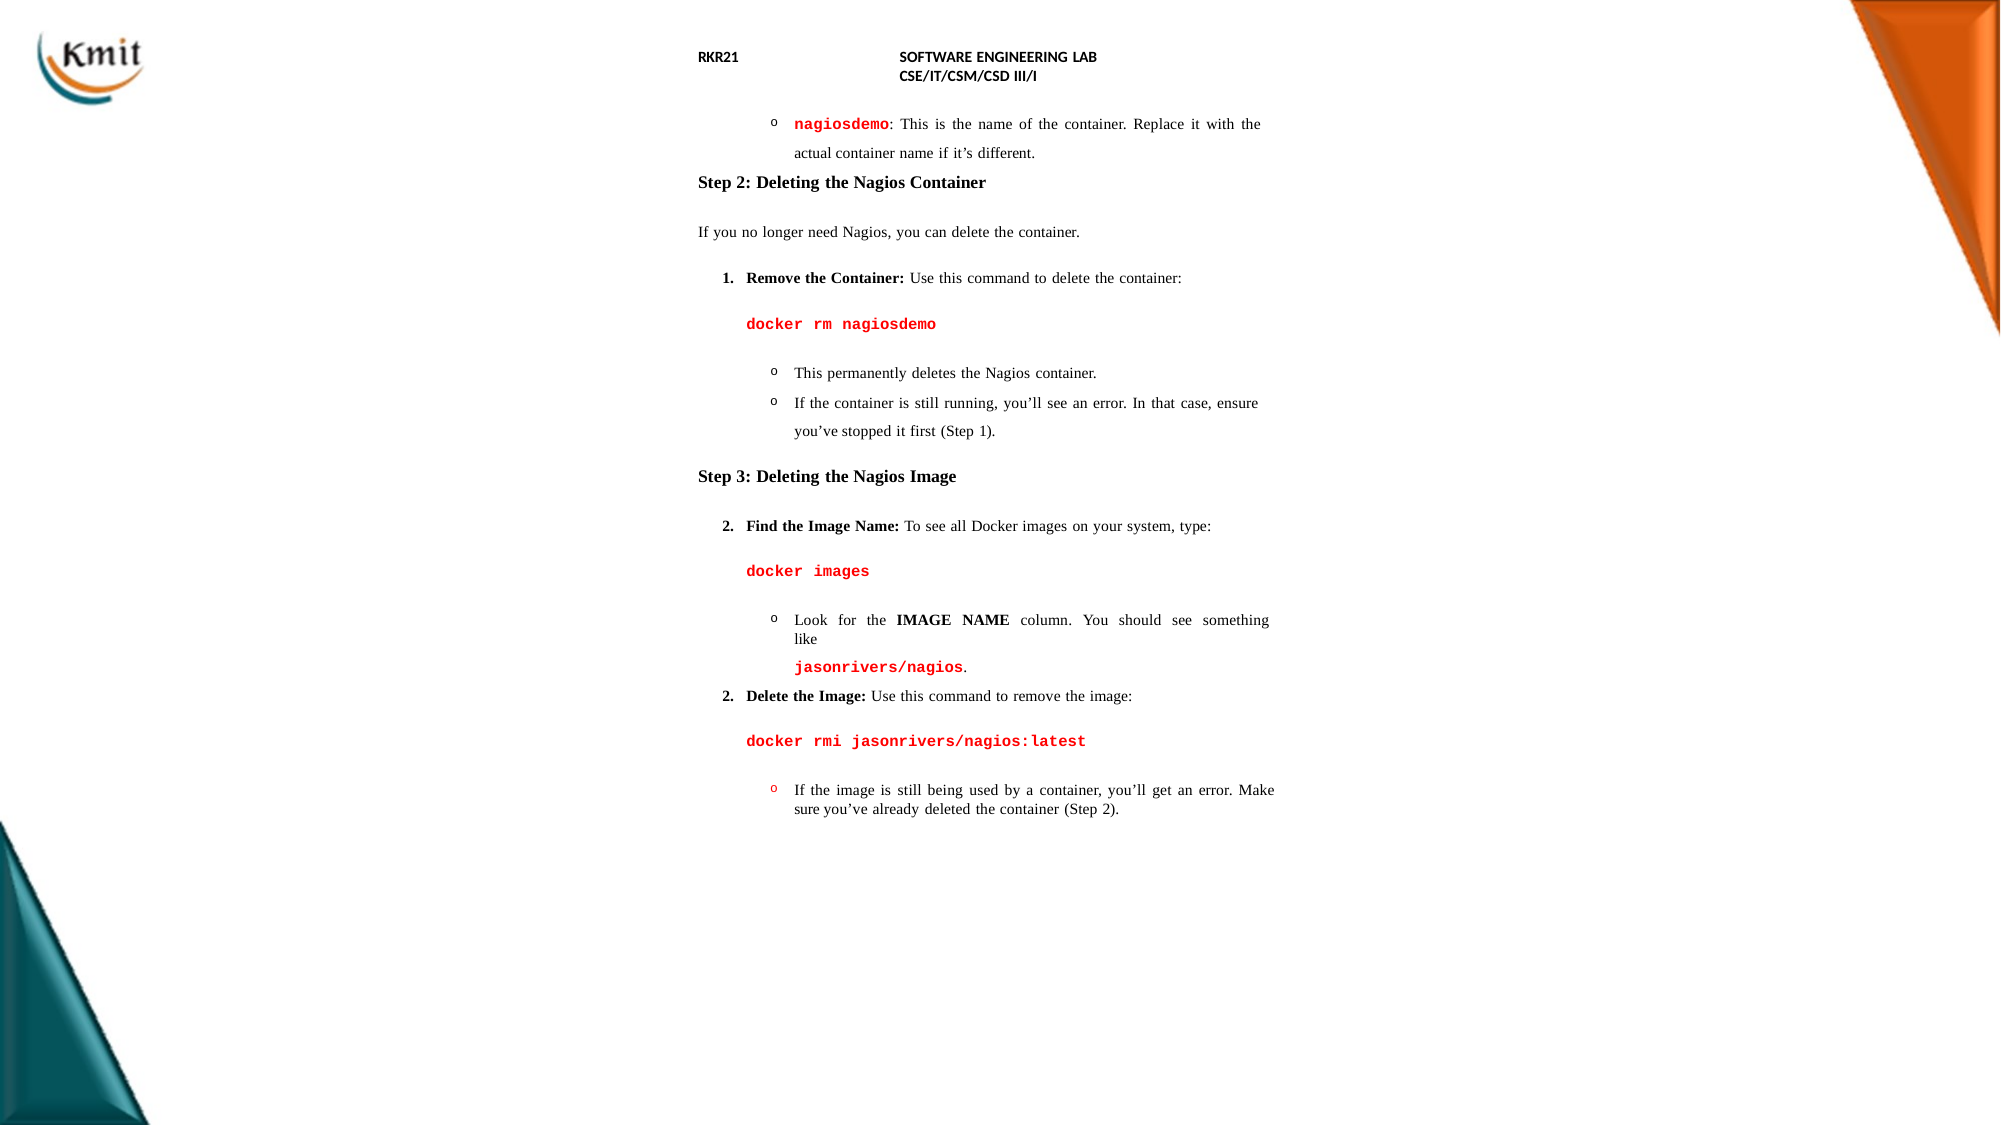

RKR21
SOFTWARE ENGINEERING LAB	CSE/IT/CSM/CSD III/I

nagiosdemo: This is the name of the container. Replace it with the actual container name if it’s different.
Step 2: Deleting the Nagios Container

If you no longer need Nagios, you can delete the container.

Remove the Container: Use this command to delete the container:

docker rm nagiosdemo

This permanently deletes the Nagios container.
If the container is still running, you’ll see an error. In that case, ensure you’ve stopped it first (Step 1).

Step 3: Deleting the Nagios Image

Find the Image Name: To see all Docker images on your system, type:

docker images

Look for the IMAGE NAME column. You should see something like
jasonrivers/nagios.
Delete the Image: Use this command to remove the image:

docker rmi jasonrivers/nagios:latest

If the image is still being used by a container, you’ll get an error. Make sure you’ve already deleted the container (Step 2).
415